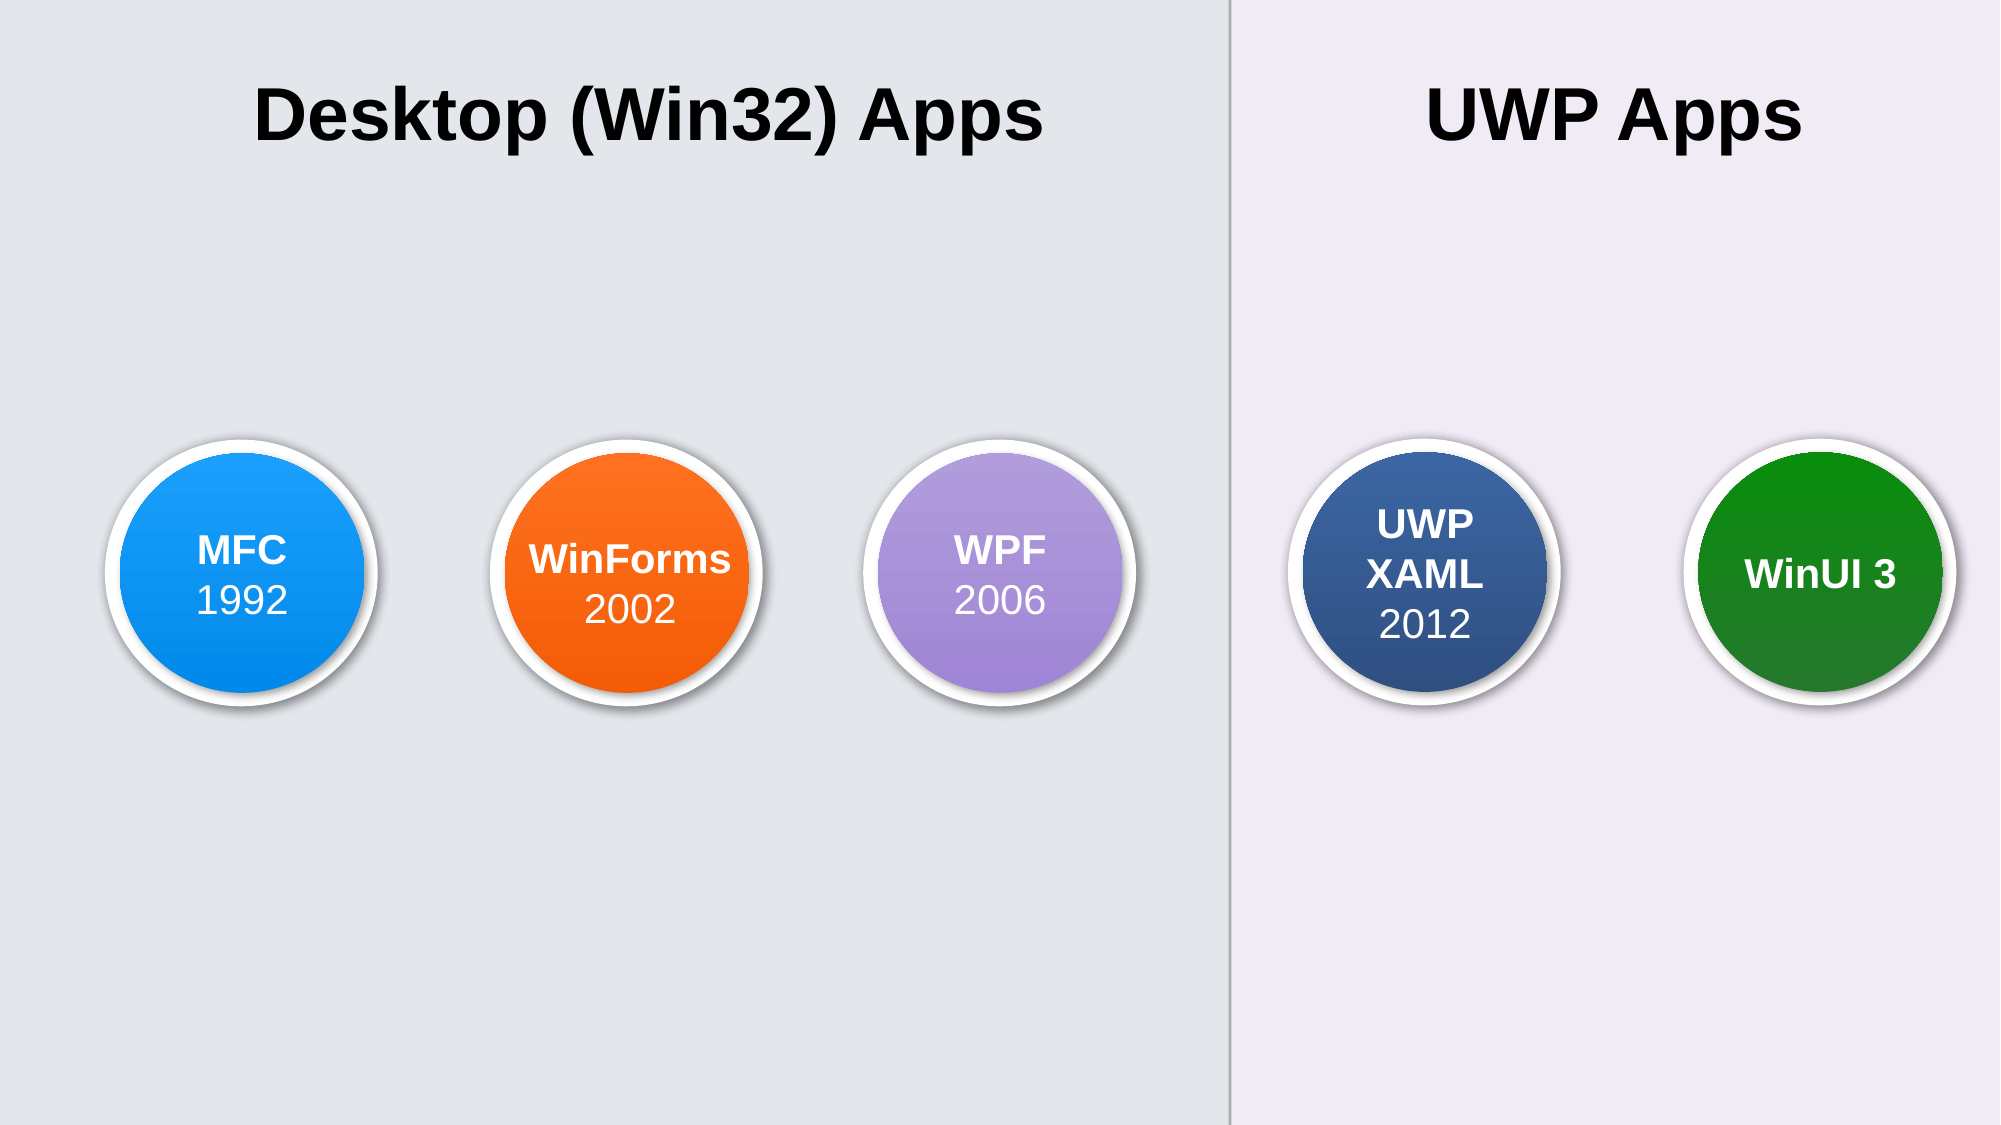

Desktop (Win32) Apps
UWP Apps

UWP XAML
2012

WinUI 3

MFC
1992

WinForms
2002

WPF
2006